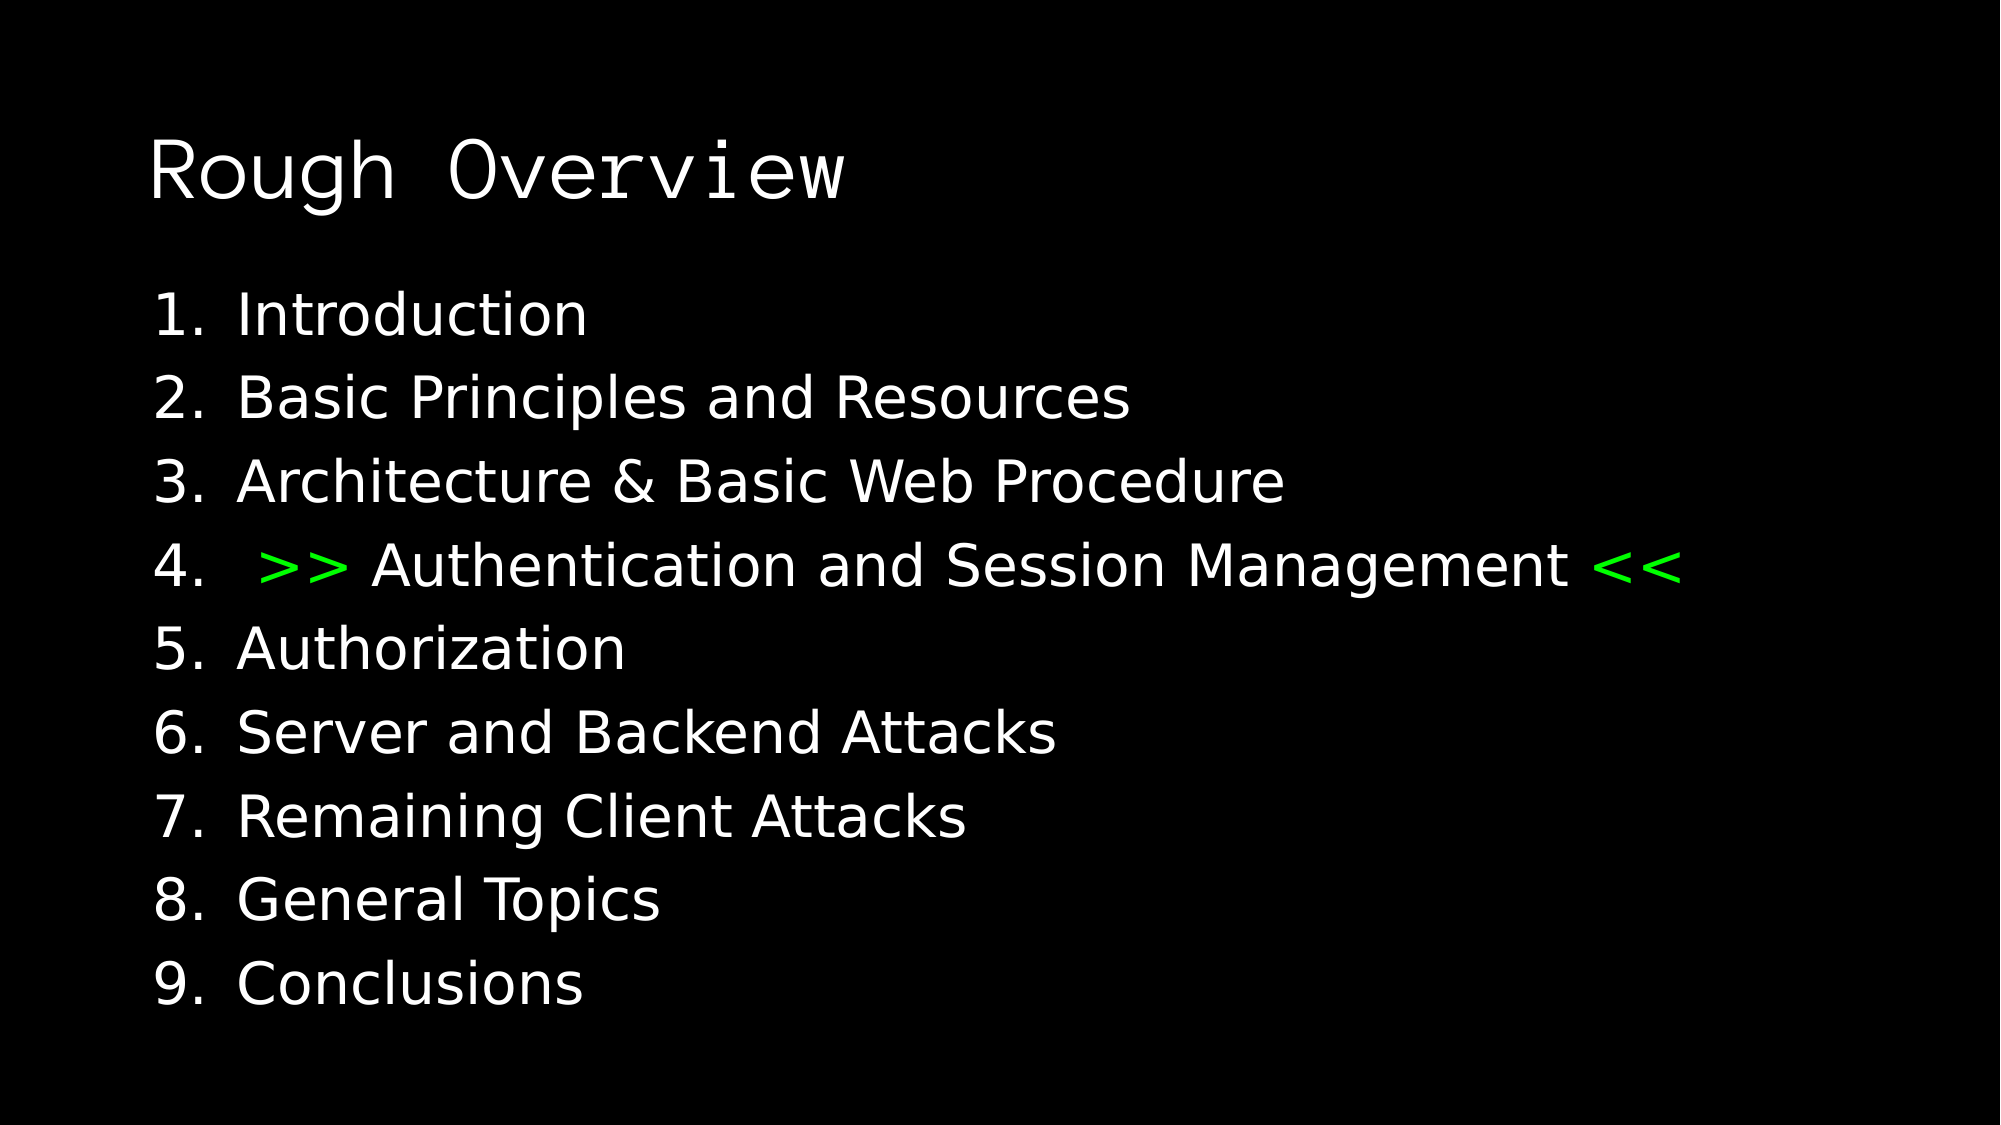

# Rough Overview
Introduction
Basic Principles and Resources
Architecture & Basic Web Procedure
 >> Authentication and Session Management <<
Authorization
Server and Backend Attacks
Remaining Client Attacks
General Topics
Conclusions